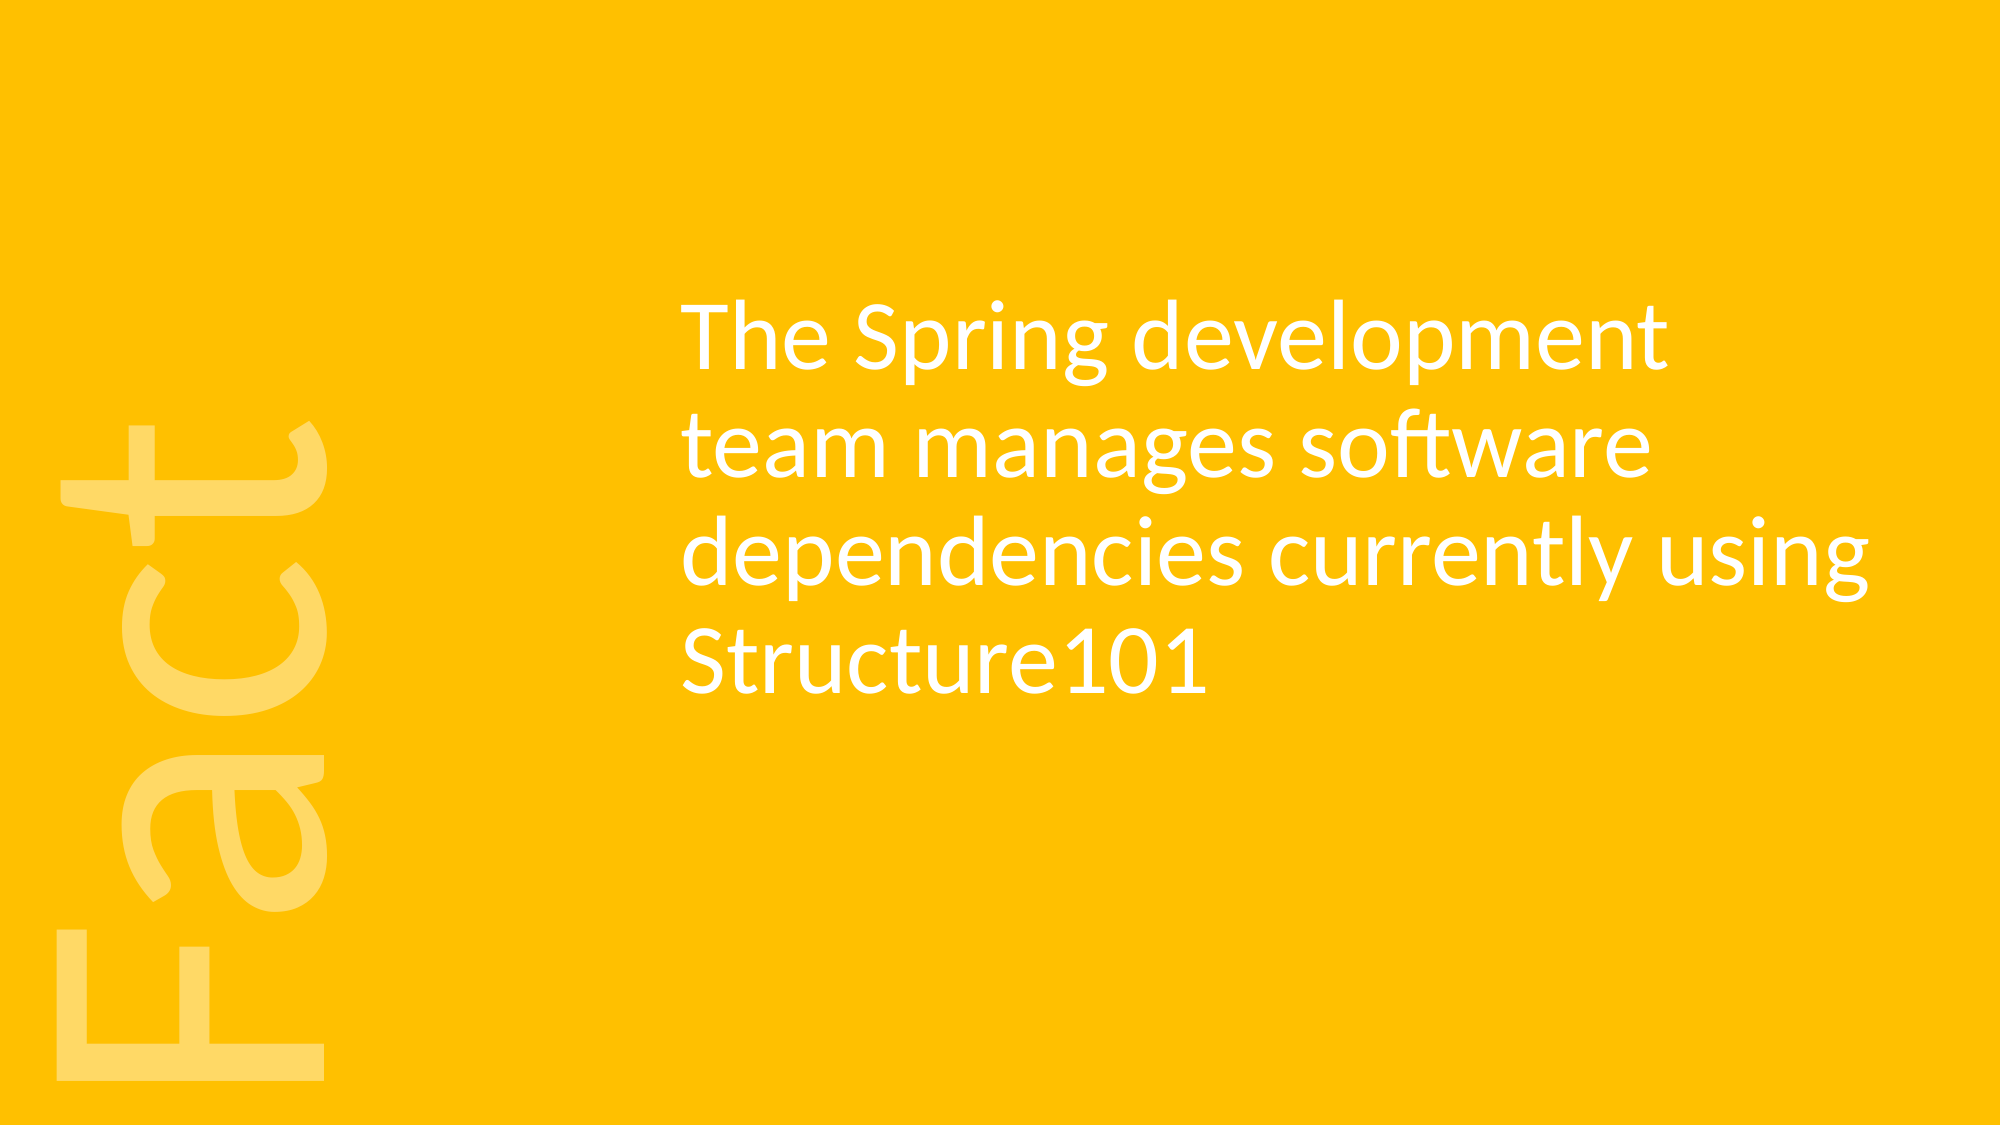

The Spring development team manages software dependencies currently using Structure101

# Fact